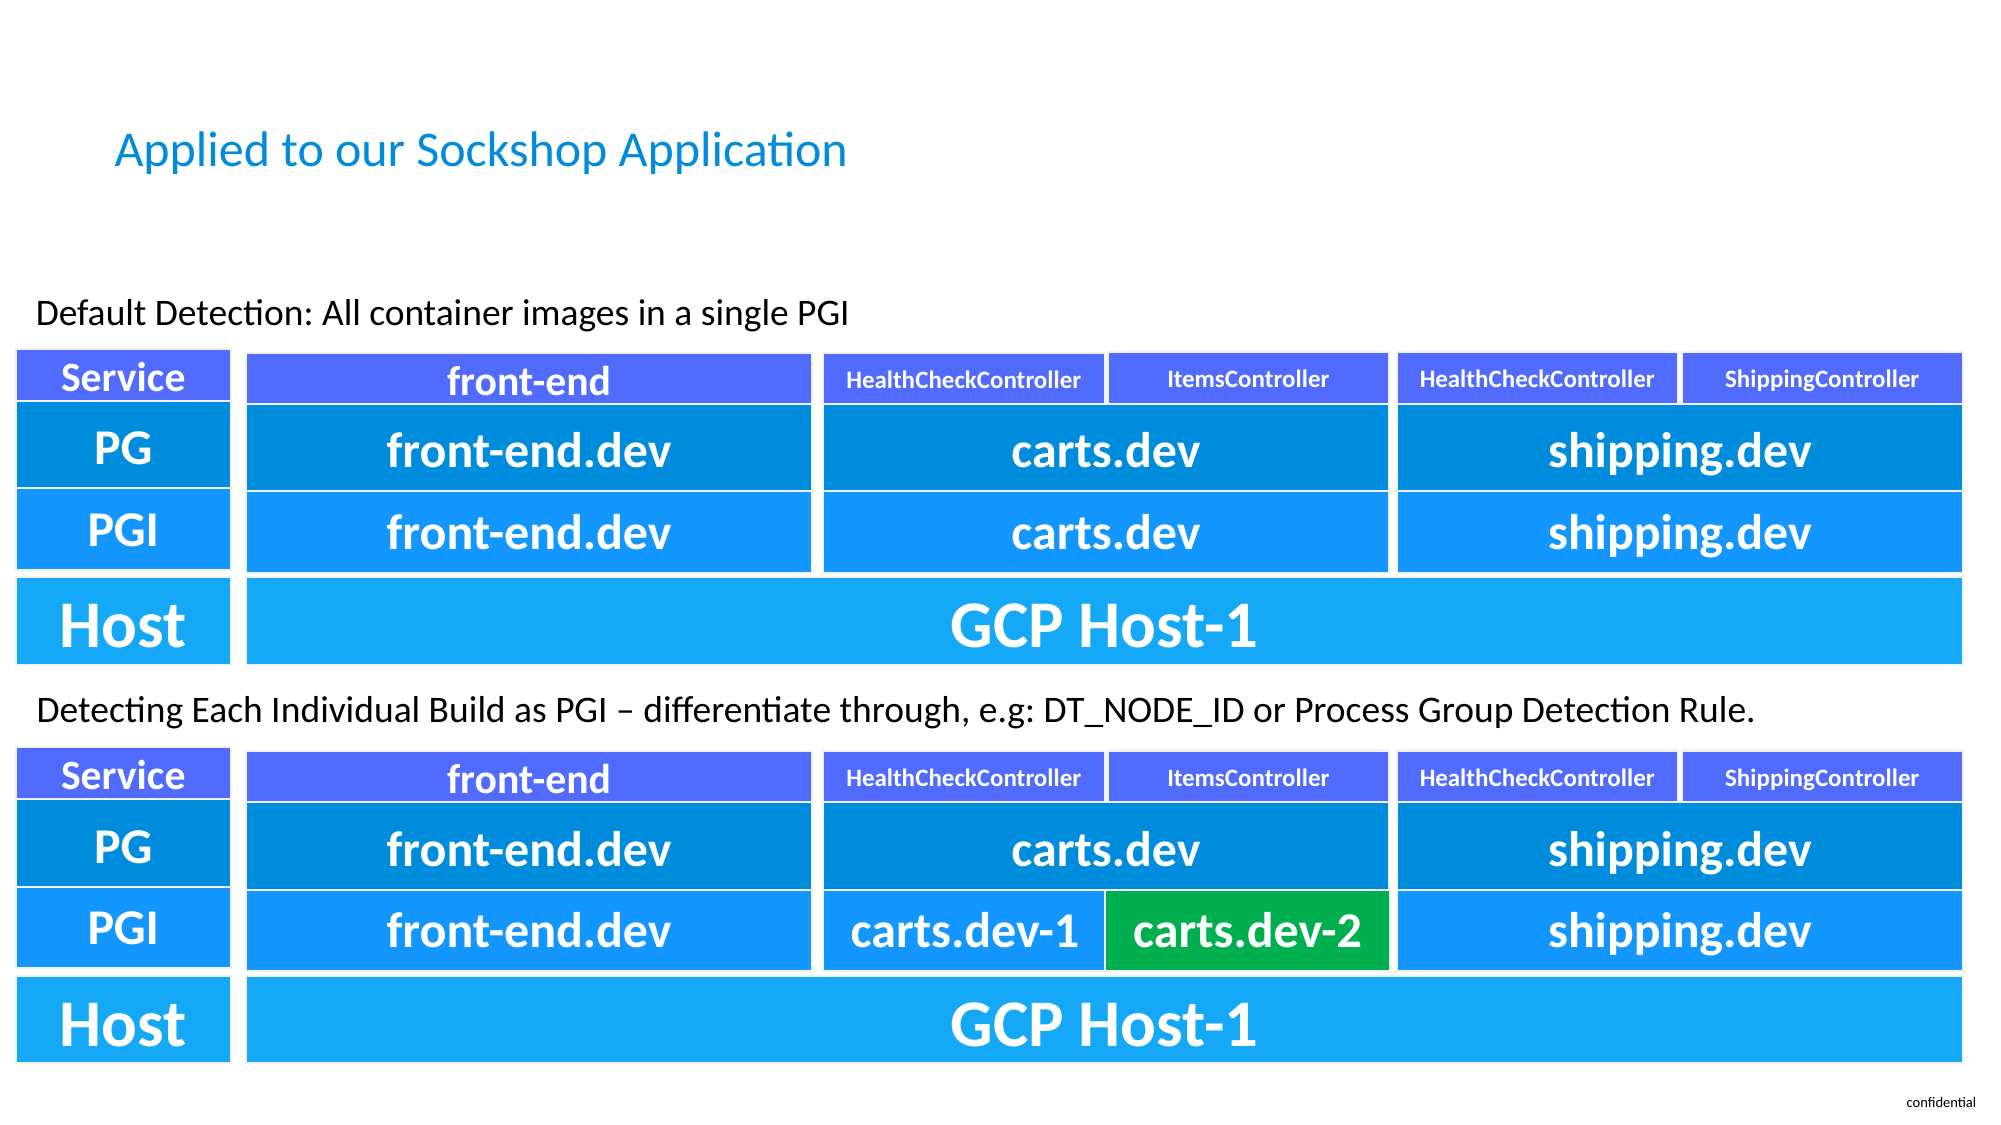

Applied to our Sockshop Application
Default Detection: All container images in a single PGI
Service
ItemsController
HealthCheckController
ShippingController
front-end
HealthCheckController
PG
front-end.dev
carts.dev
shipping.dev
PGI
front-end.dev
carts.dev
shipping.dev
Host
GCP Host-1
Detecting Each Individual Build as PGI – differentiate through, e.g: DT_NODE_ID or Process Group Detection Rule.
Service
ItemsController
HealthCheckController
ShippingController
front-end
HealthCheckController
PG
front-end.dev
carts.dev
shipping.dev
PGI
front-end.dev
carts.dev-1
carts.dev-2
shipping.dev
Host
GCP Host-1